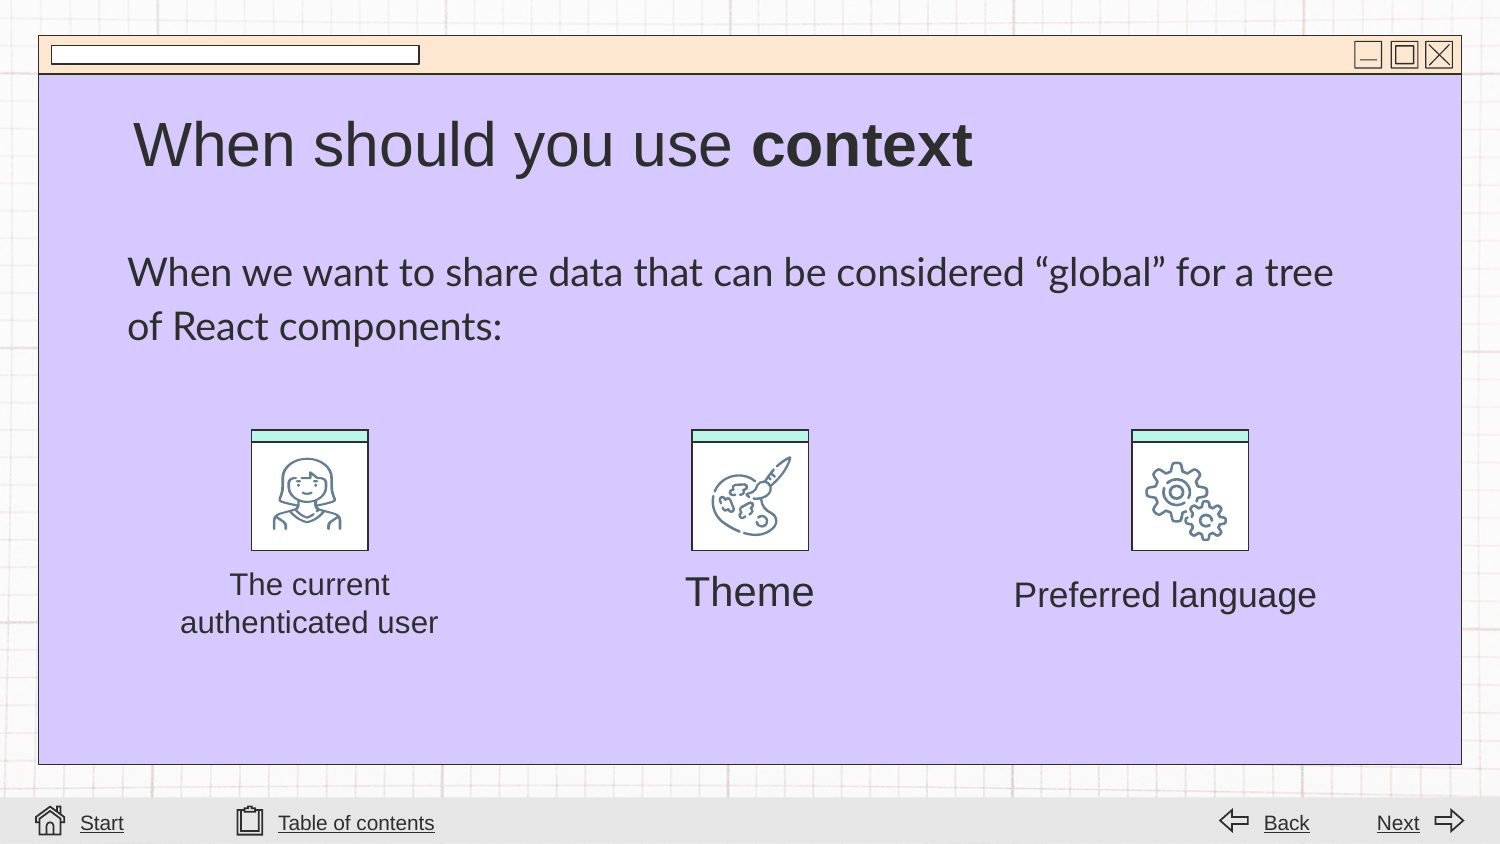

When should you use context
When we want to share data that can be considered “global” for a tree of React components:

Theme
Preferred language
The current authenticated user
Start
Table of contents
Back
Next